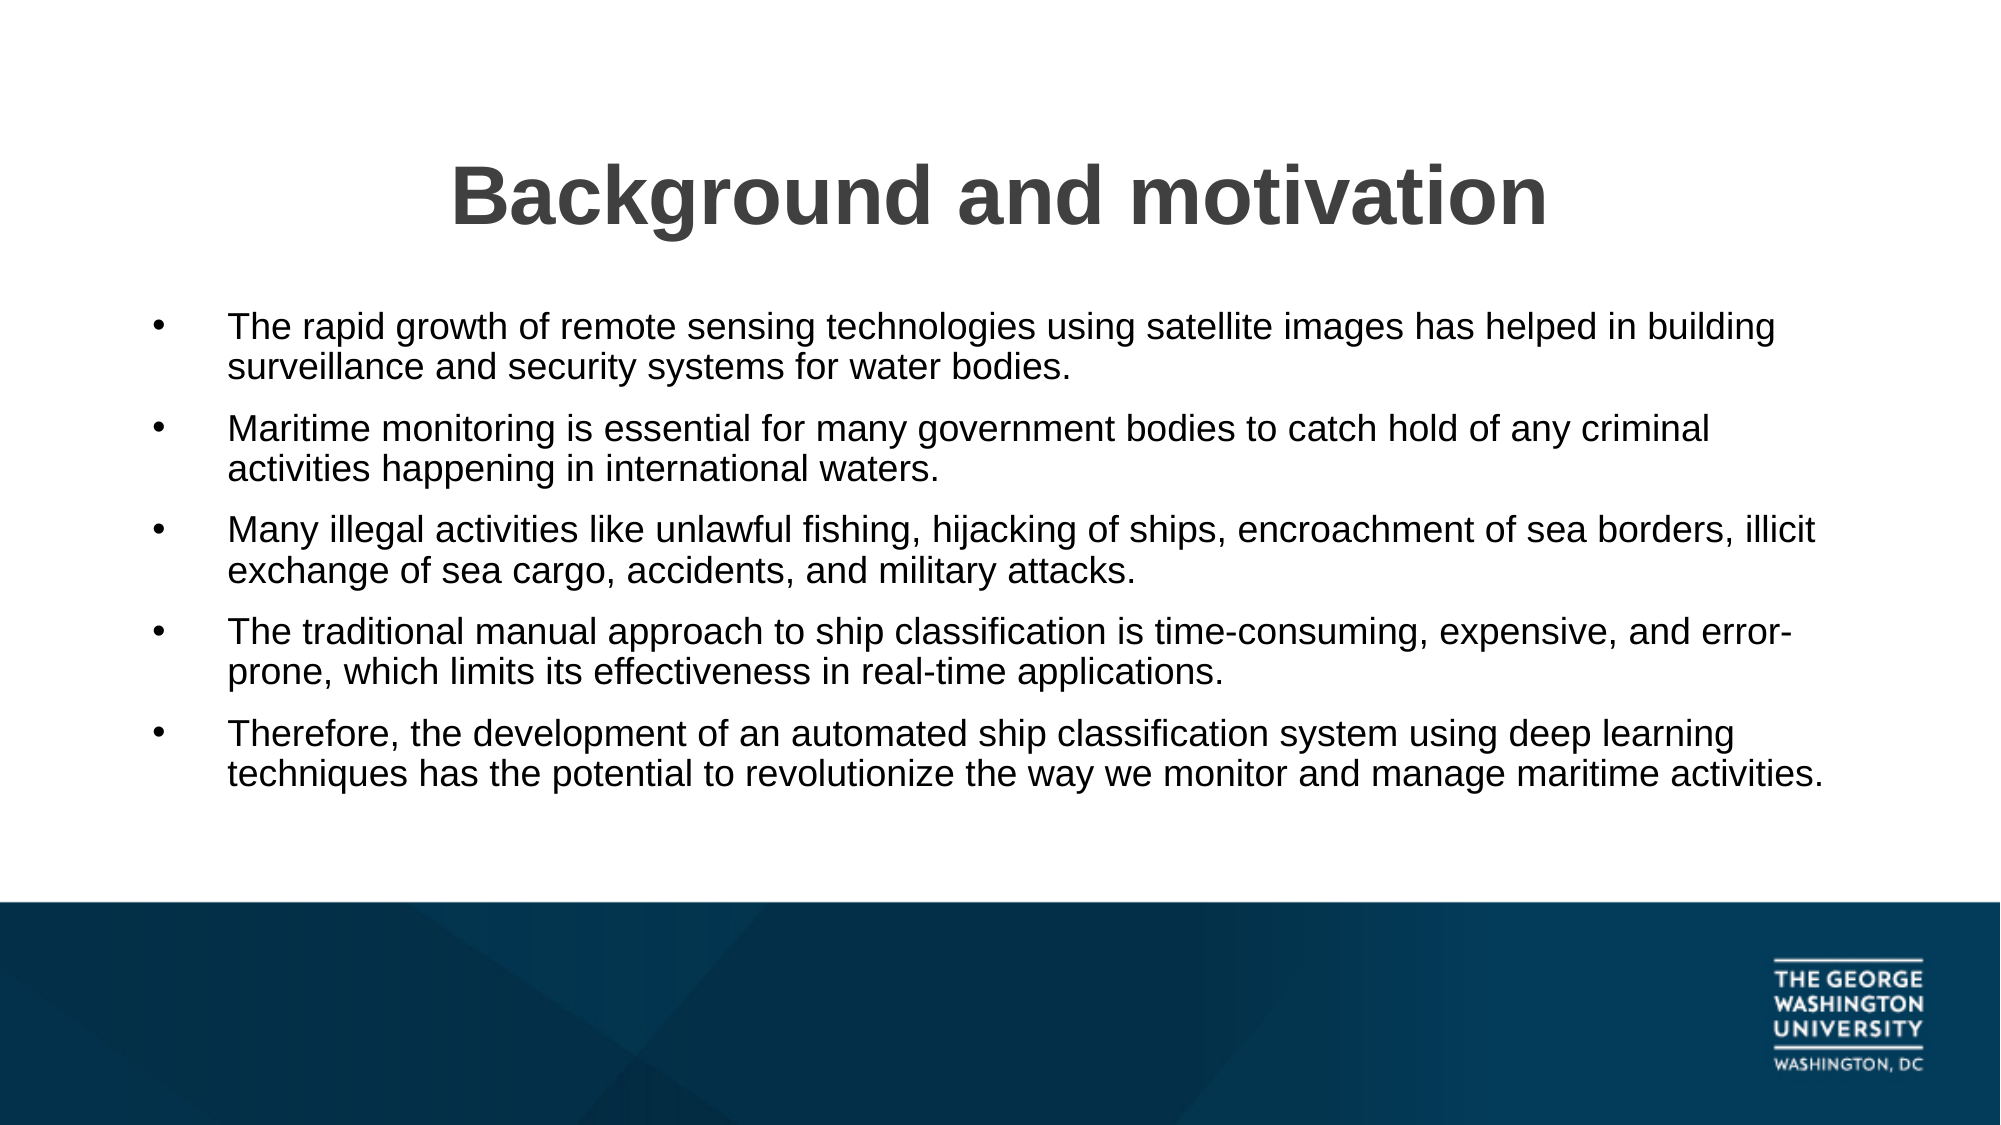

# Background and motivation
The rapid growth of remote sensing technologies using satellite images has helped in building surveillance and security systems for water bodies.
Maritime monitoring is essential for many government bodies to catch hold of any criminal activities happening in international waters.
Many illegal activities like unlawful fishing, hijacking of ships, encroachment of sea borders, illicit exchange of sea cargo, accidents, and military attacks.
The traditional manual approach to ship classification is time-consuming, expensive, and error-prone, which limits its effectiveness in real-time applications.
Therefore, the development of an automated ship classification system using deep learning techniques has the potential to revolutionize the way we monitor and manage maritime activities.